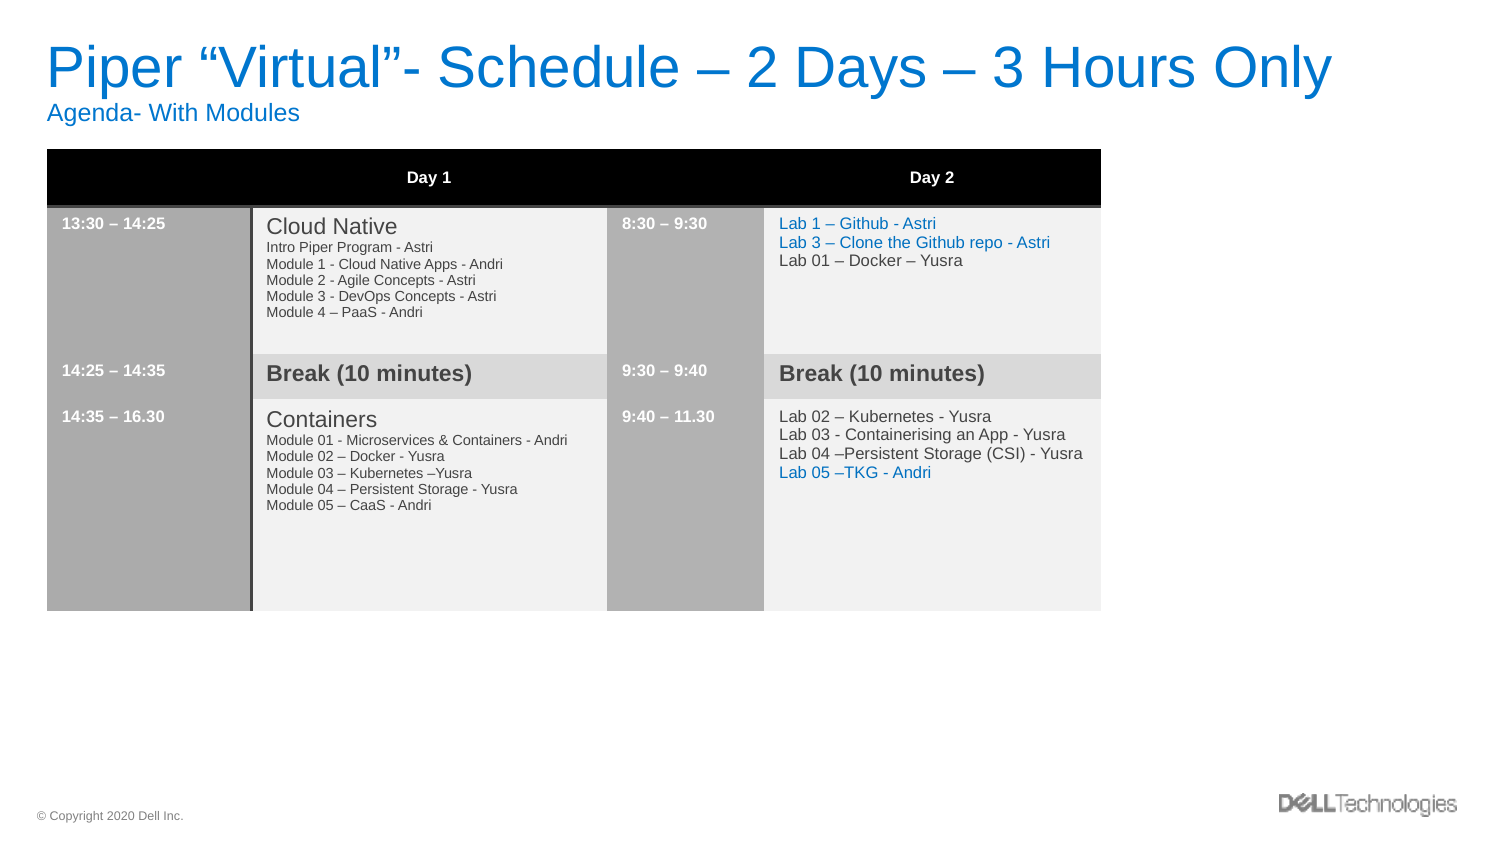

# Piper “Virtual”- Schedule – 2 Days – 3 Hours Only Agenda- With Modules
|  | Day 1 |  | Day 2 |
| --- | --- | --- | --- |
| 13:30 – 14:25 | Cloud Native Intro Piper Program - Astri Module 1 - Cloud Native Apps - Andri Module 2 - Agile Concepts - Astri Module 3 - DevOps Concepts - Astri Module 4 – PaaS - Andri | 8:30 – 9:30 | Lab 1 – Github - Astri Lab 3 – Clone the Github repo - Astri Lab 01 – Docker – Yusra |
| 14:25 – 14:35 | Break (10 minutes) | 9:30 – 9:40 | Break (10 minutes) |
| 14:35 – 16.30 | Containers Module 01 - Microservices & Containers - Andri Module 02 – Docker - Yusra Module 03 – Kubernetes –Yusra Module 04 – Persistent Storage - Yusra Module 05 – CaaS - Andri | 9:40 – 11.30 | Lab 02 – Kubernetes - Yusra Lab 03 - Containerising an App - Yusra Lab 04 –Persistent Storage (CSI) - Yusra Lab 05 –TKG - Andri |